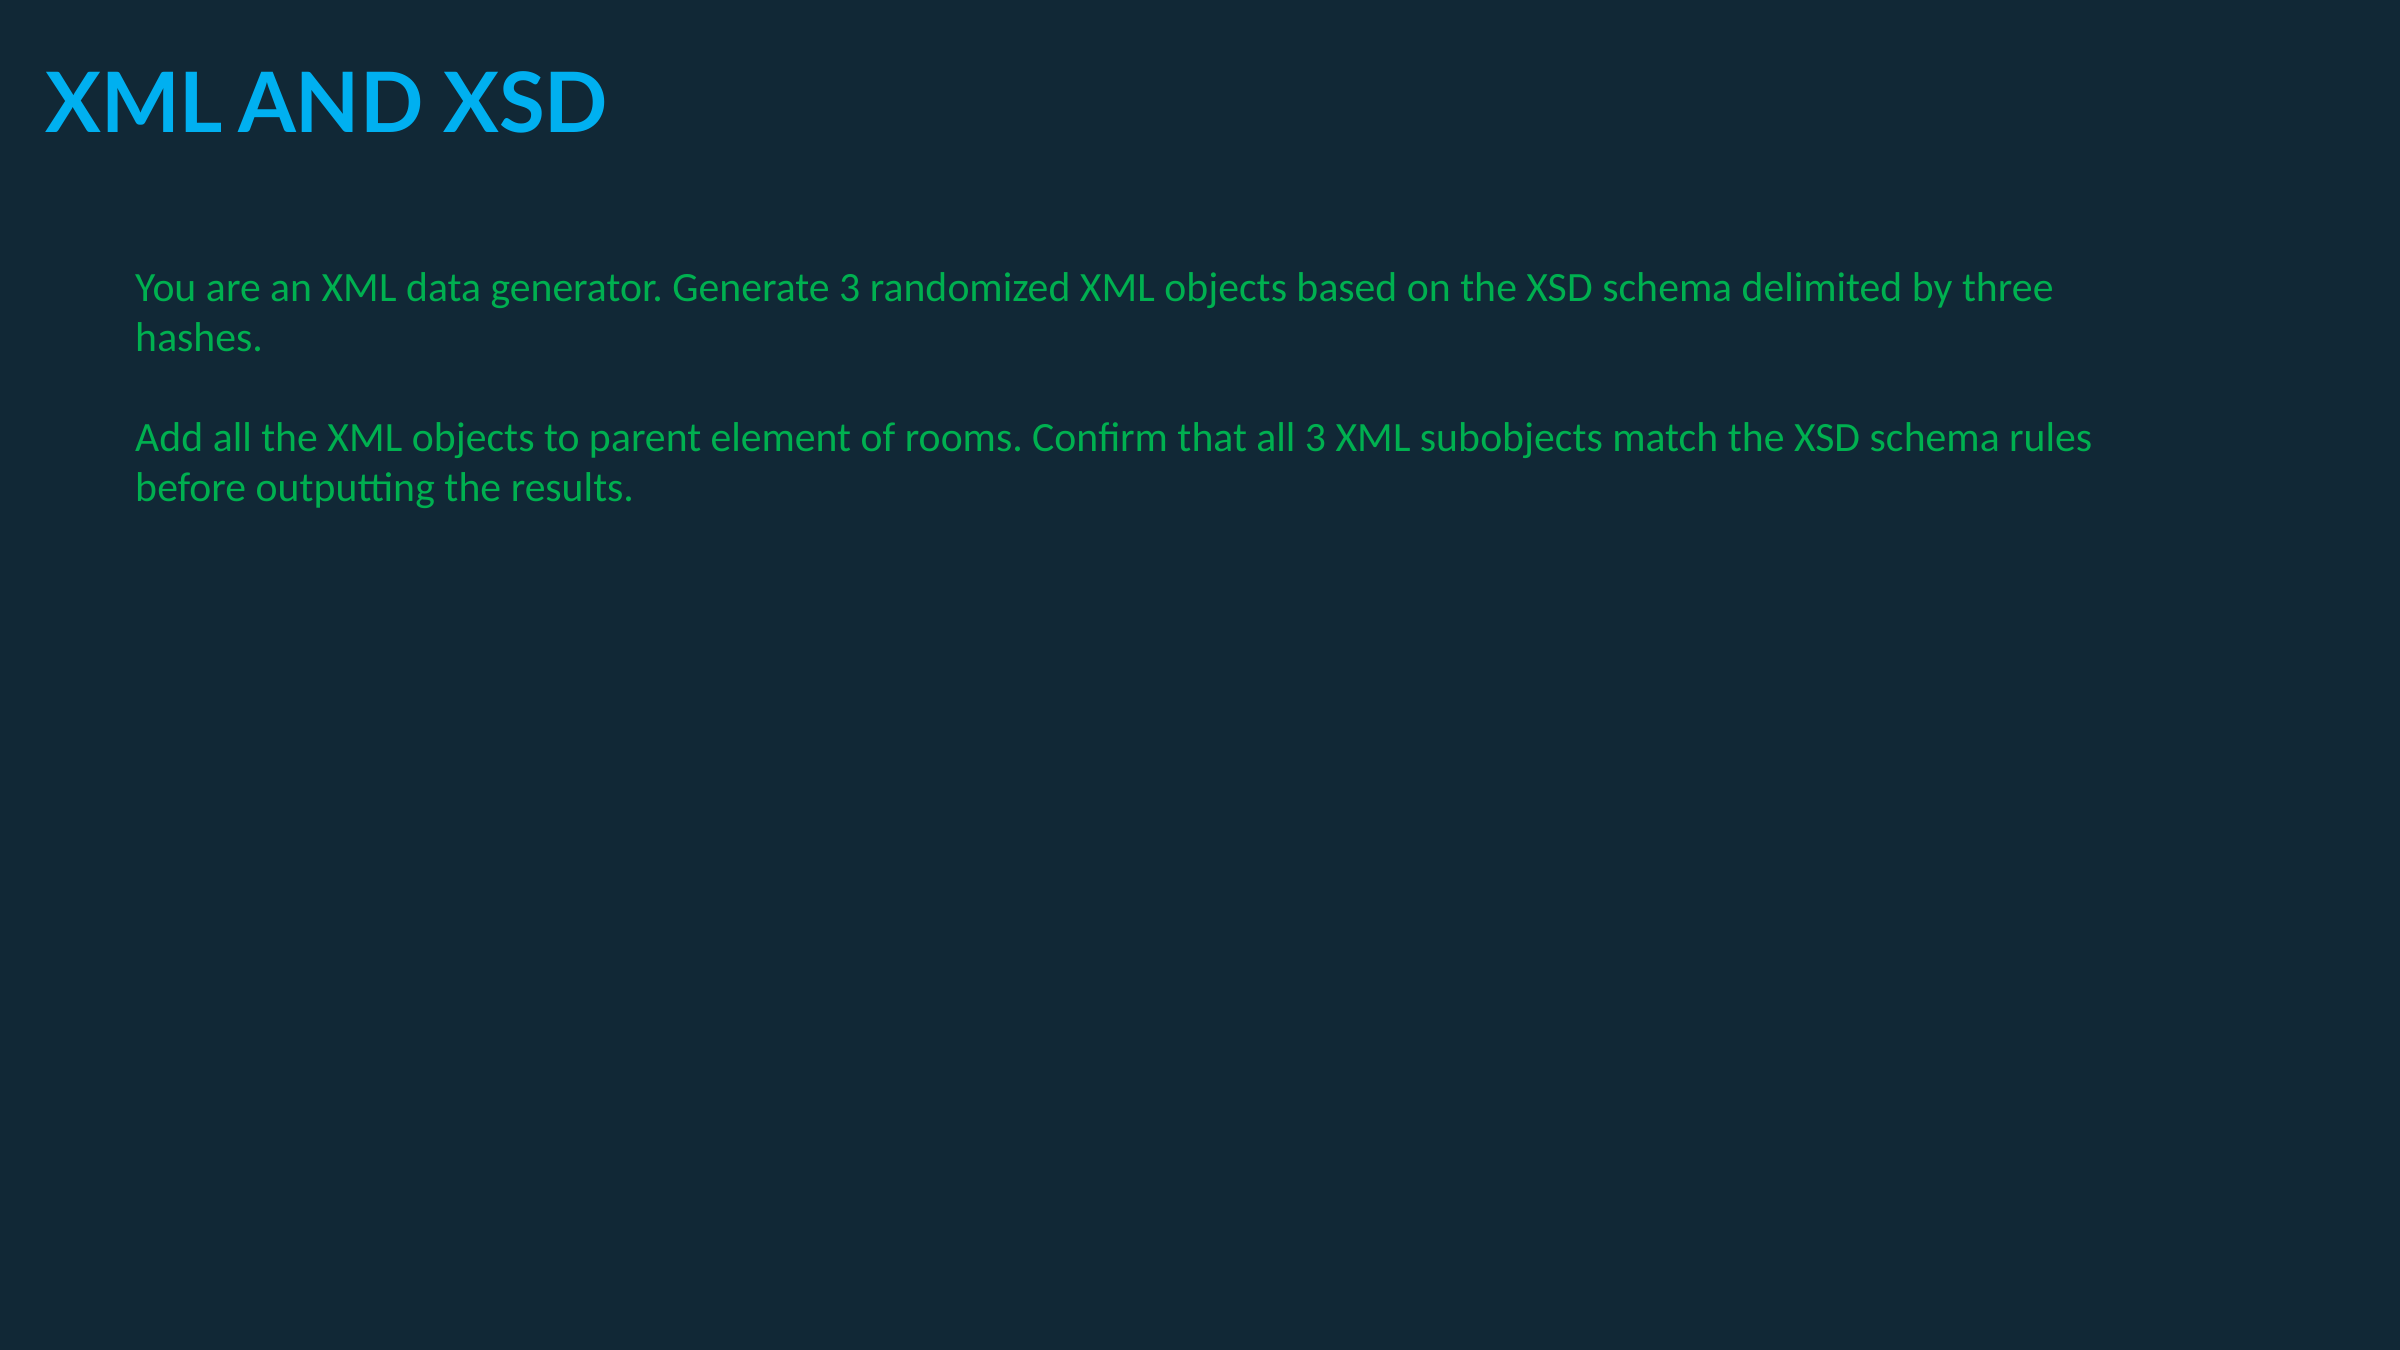

XML and XSD
You are an XML data generator. Generate 3 randomized XML objects based on the XSD schema delimited by three hashes.

Add all the XML objects to parent element of rooms. Confirm that all 3 XML subobjects match the XSD schema rules before outputting the results.